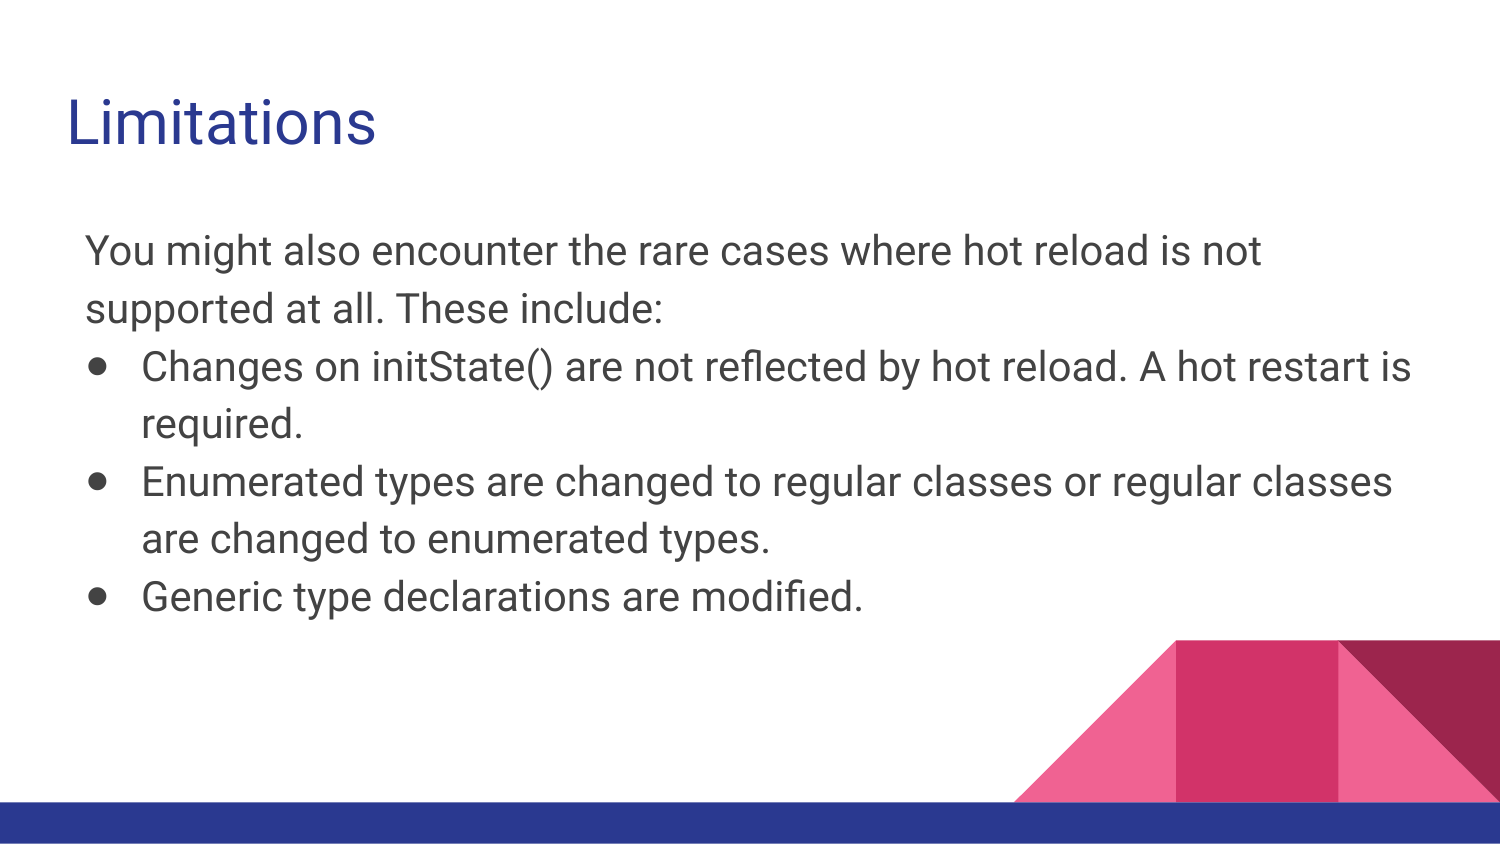

# Limitations
You might also encounter the rare cases where hot reload is not supported at all. These include:
Changes on initState() are not reflected by hot reload. A hot restart is required.
Enumerated types are changed to regular classes or regular classes are changed to enumerated types.
Generic type declarations are modified.